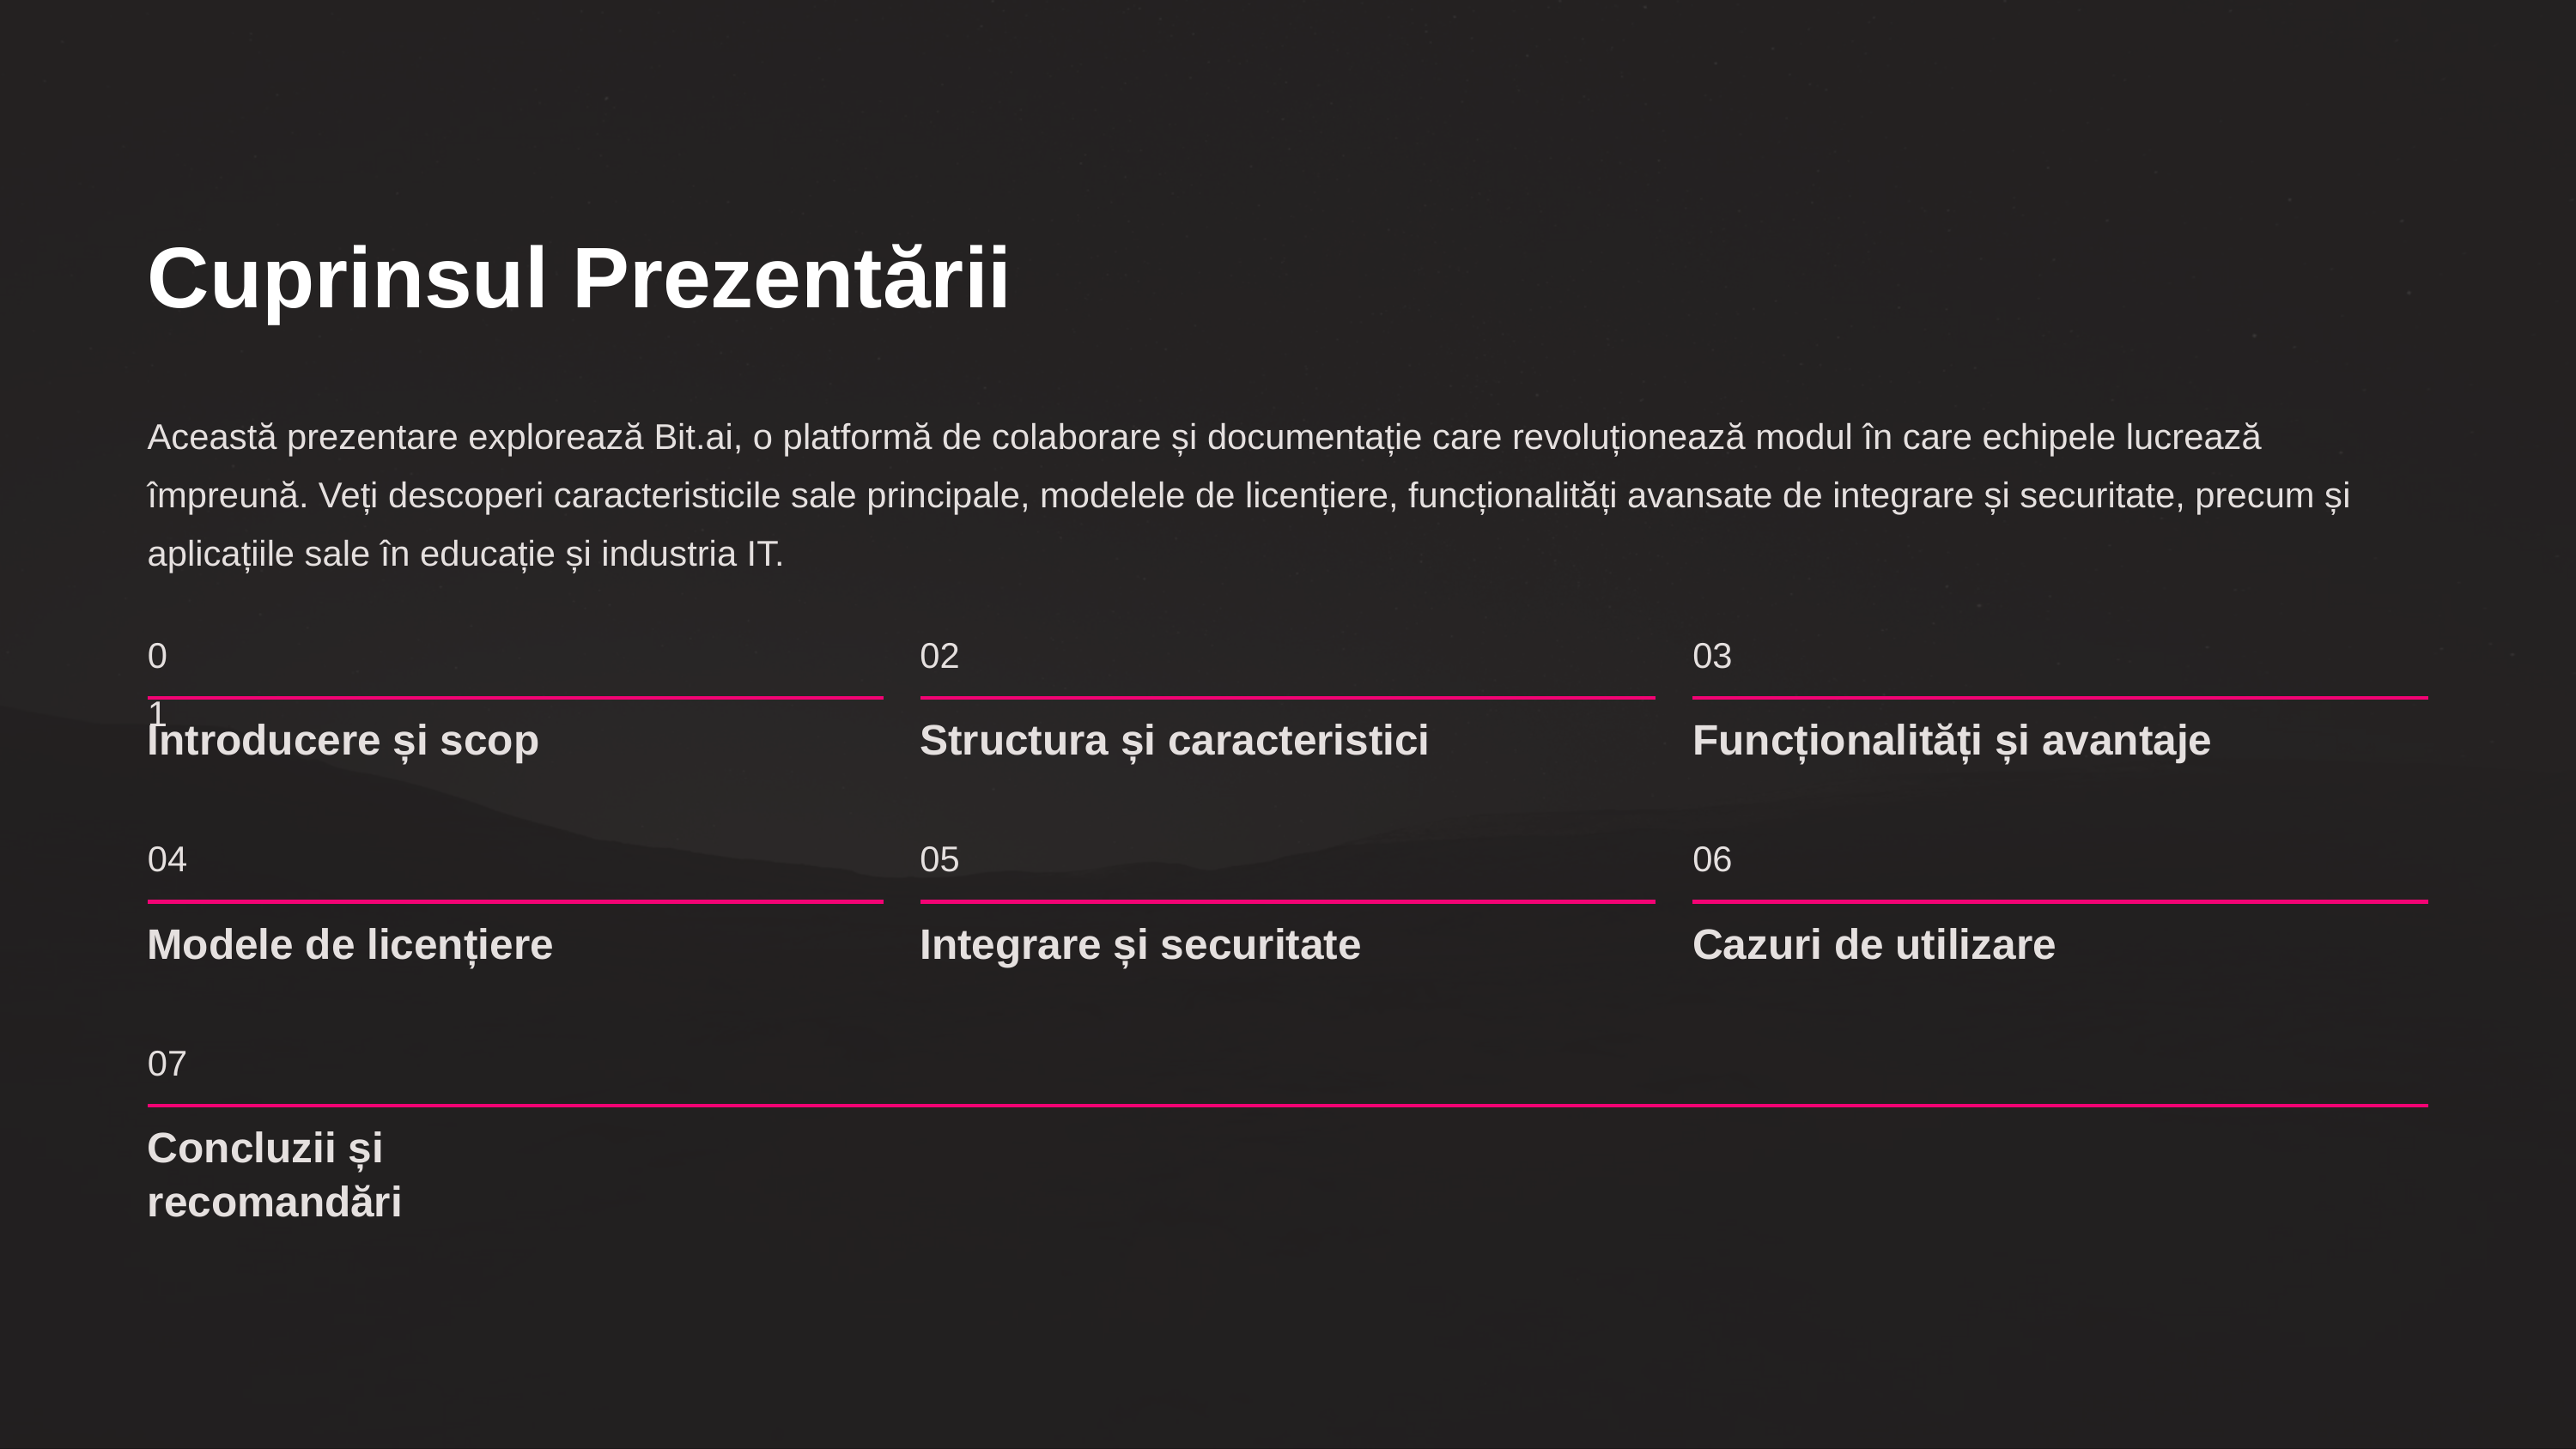

Cuprinsul Prezentării
Această prezentare explorează Bit.ai, o platformă de colaborare și documentație care revoluționează modul în care echipele lucrează împreună. Veți descoperi caracteristicile sale principale, modelele de licențiere, funcționalități avansate de integrare și securitate, precum și aplicațiile sale în educație și industria IT.
01
02
03

Introducere și scop
Structura și caracteristici
Funcționalități și avantaje
04
05
06

Modele de licențiere
Integrare și securitate
Cazuri de utilizare
07

Concluzii și recomandări